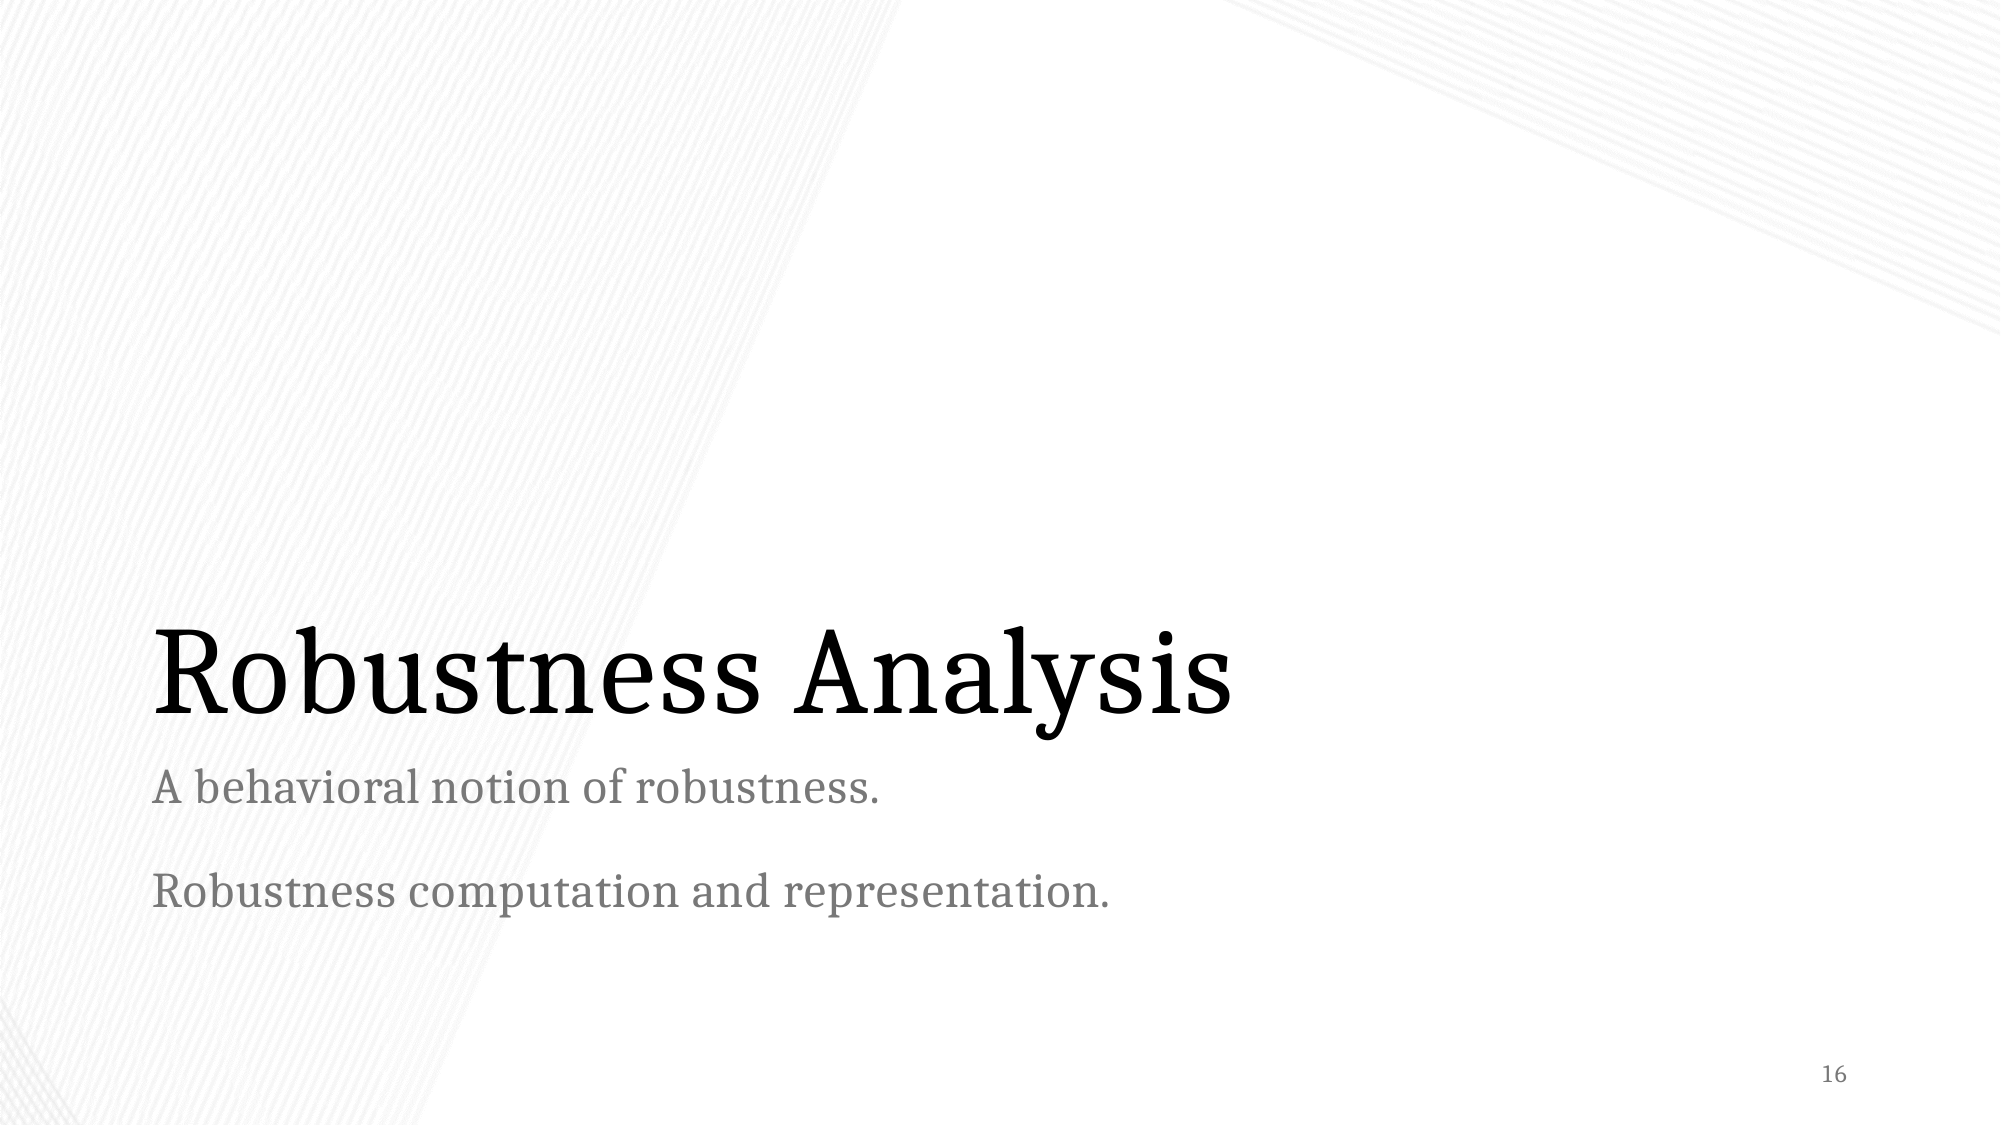

# Robustness Analysis
A behavioral notion of robustness.
Robustness computation and representation.
16